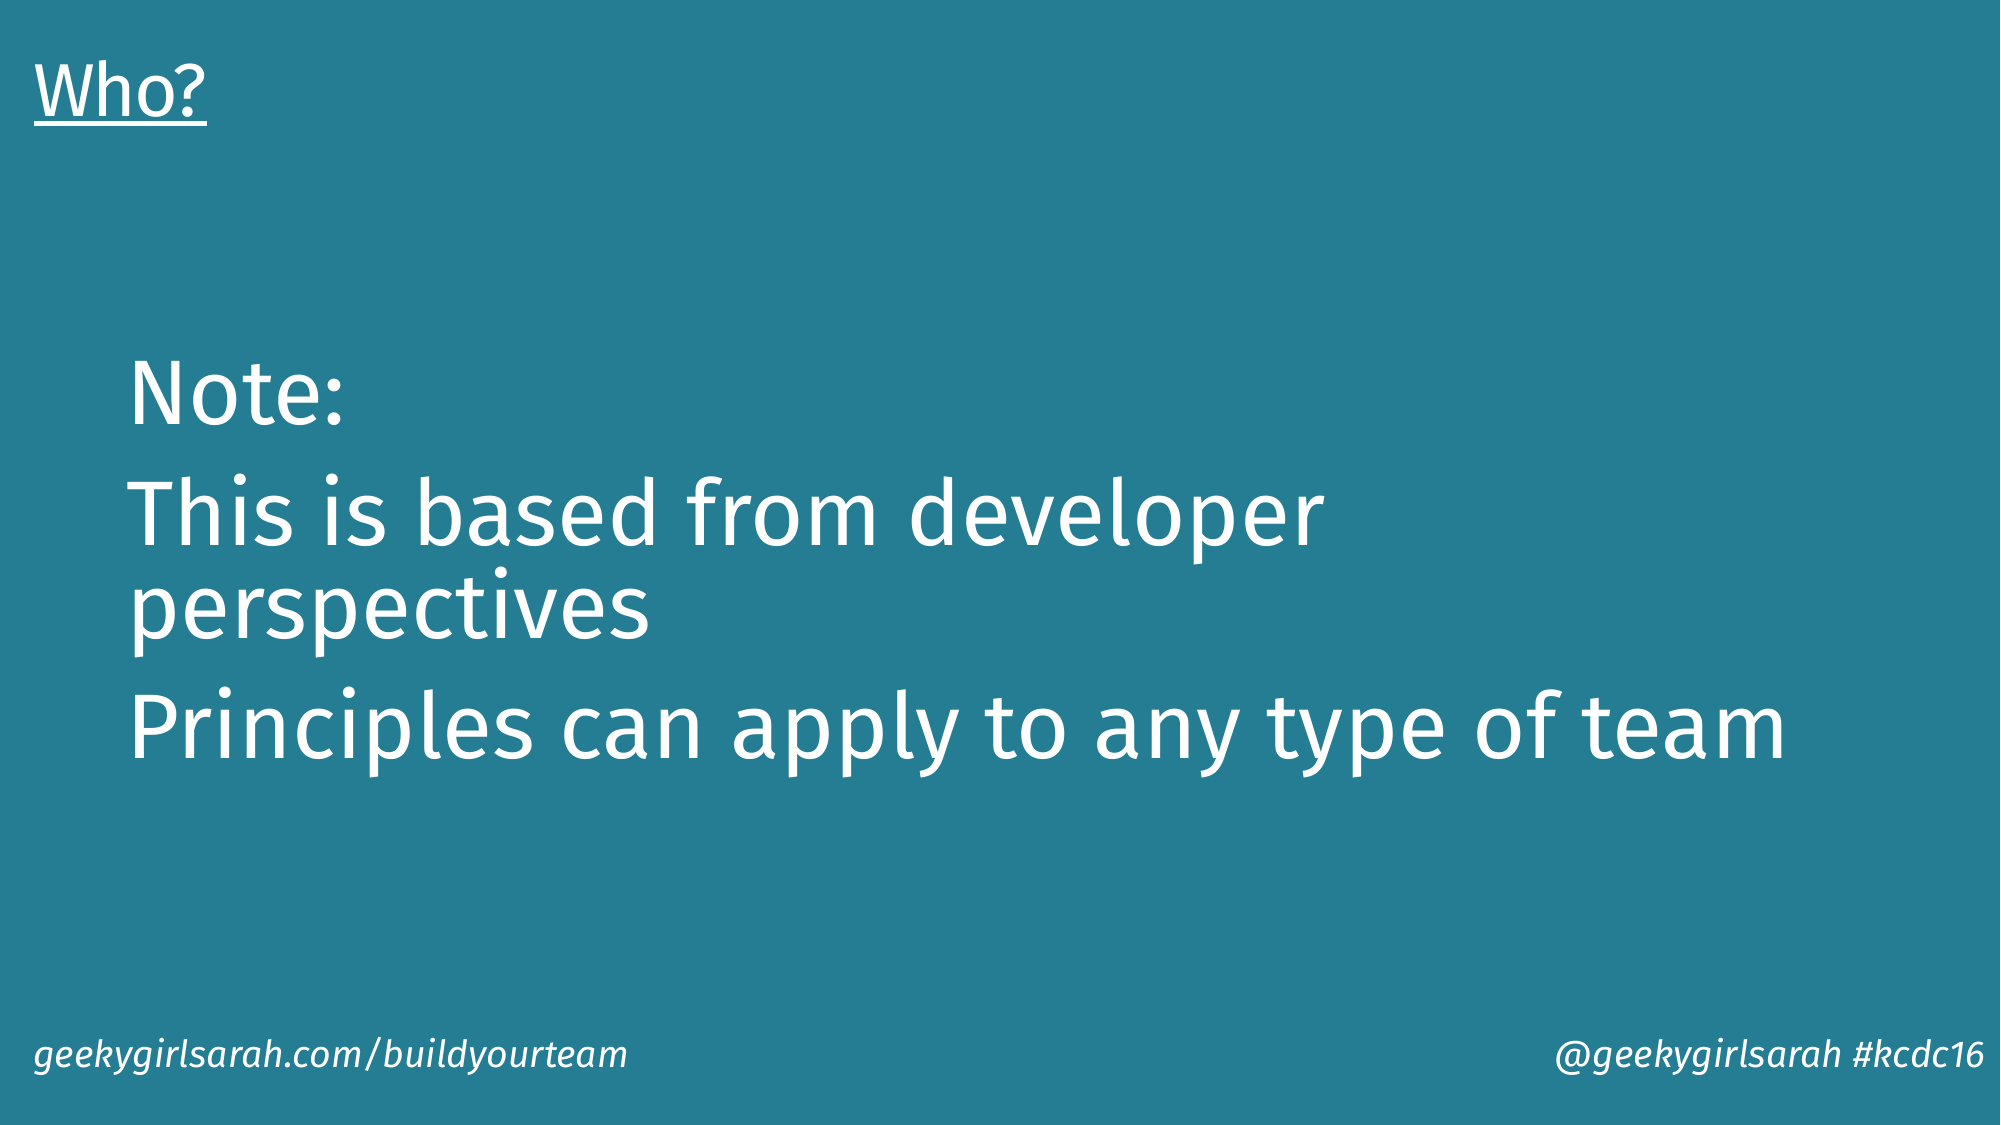

# Who?
Note:
This is based from developer perspectives
Principles can apply to any type of team